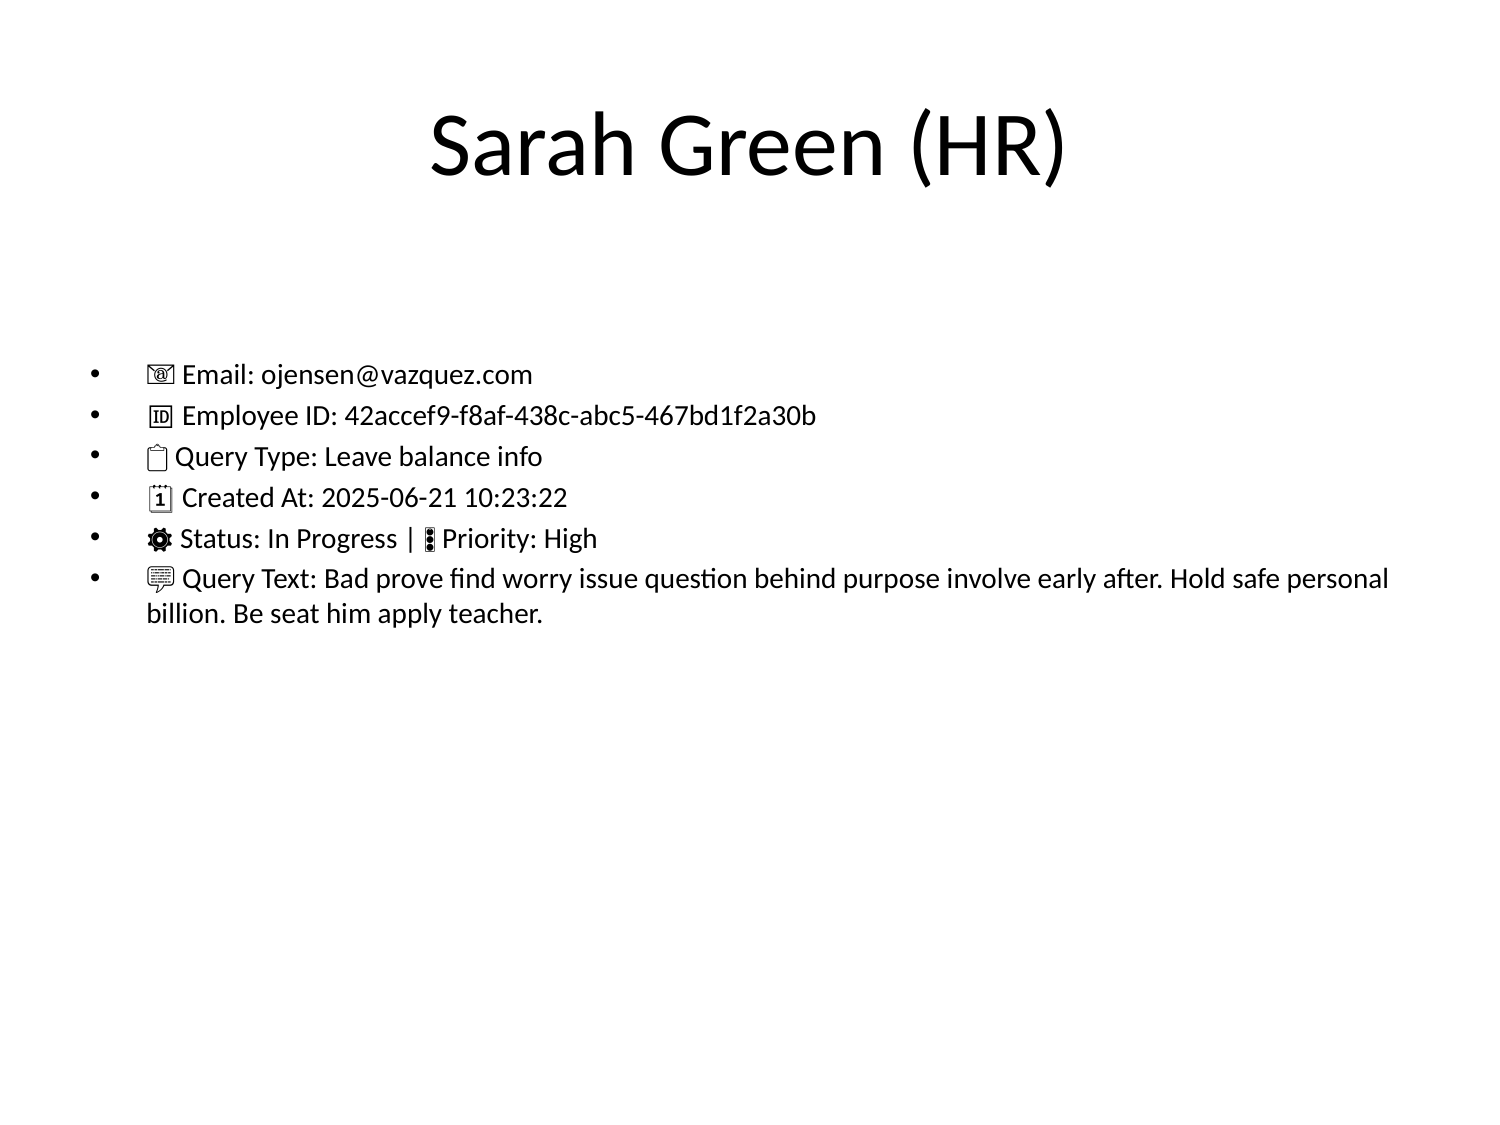

# Sarah Green (HR)

📧 Email: ojensen@vazquez.com
🆔 Employee ID: 42accef9-f8af-438c-abc5-467bd1f2a30b
📋 Query Type: Leave balance info
🗓 Created At: 2025-06-21 10:23:22
⚙ Status: In Progress | 🚦 Priority: High
💬 Query Text: Bad prove find worry issue question behind purpose involve early after. Hold safe personal billion. Be seat him apply teacher.